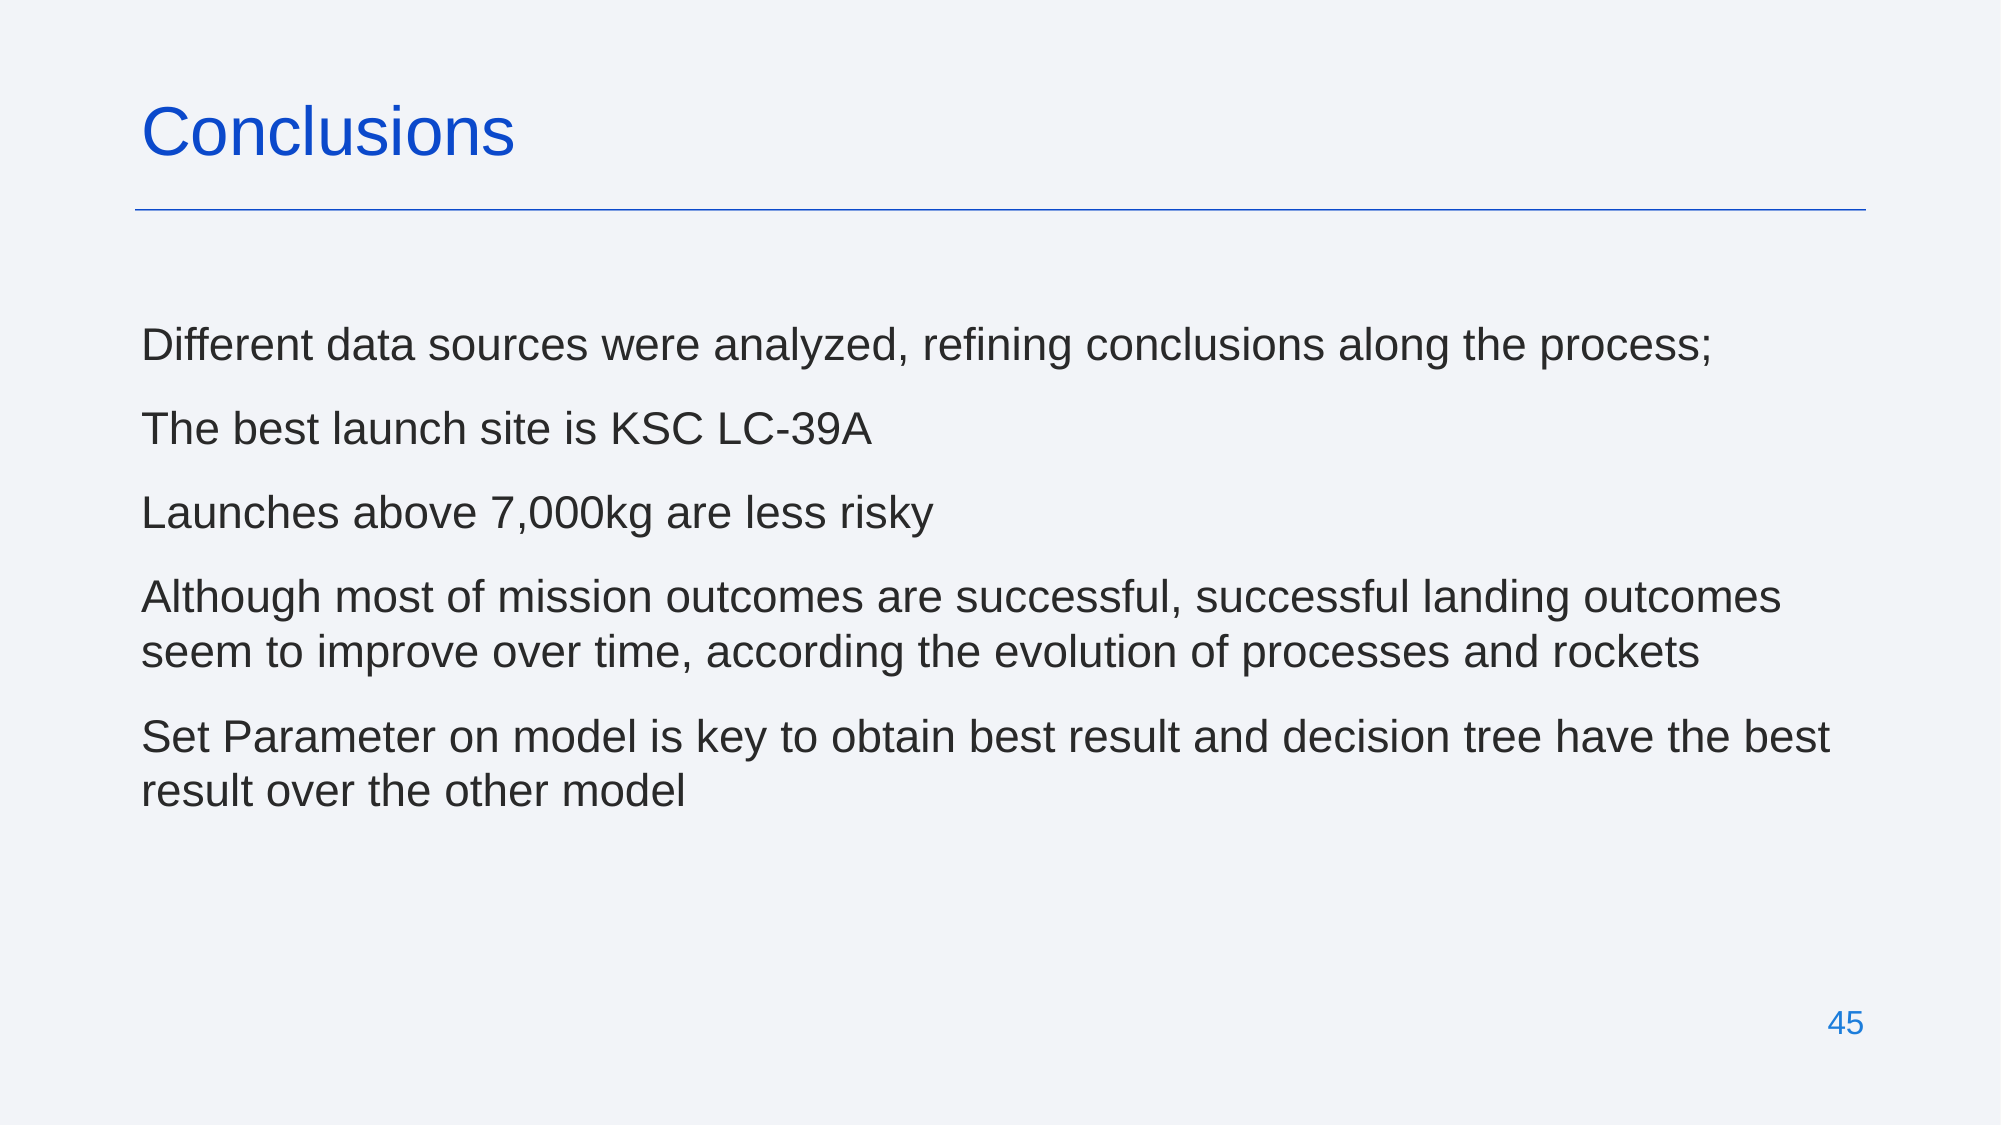

Conclusions
Different data sources were analyzed, refining conclusions along the process;
The best launch site is KSC LC-39A
Launches above 7,000kg are less risky
Although most of mission outcomes are successful, successful landing outcomes seem to improve over time, according the evolution of processes and rockets
Set Parameter on model is key to obtain best result and decision tree have the best result over the other model
45